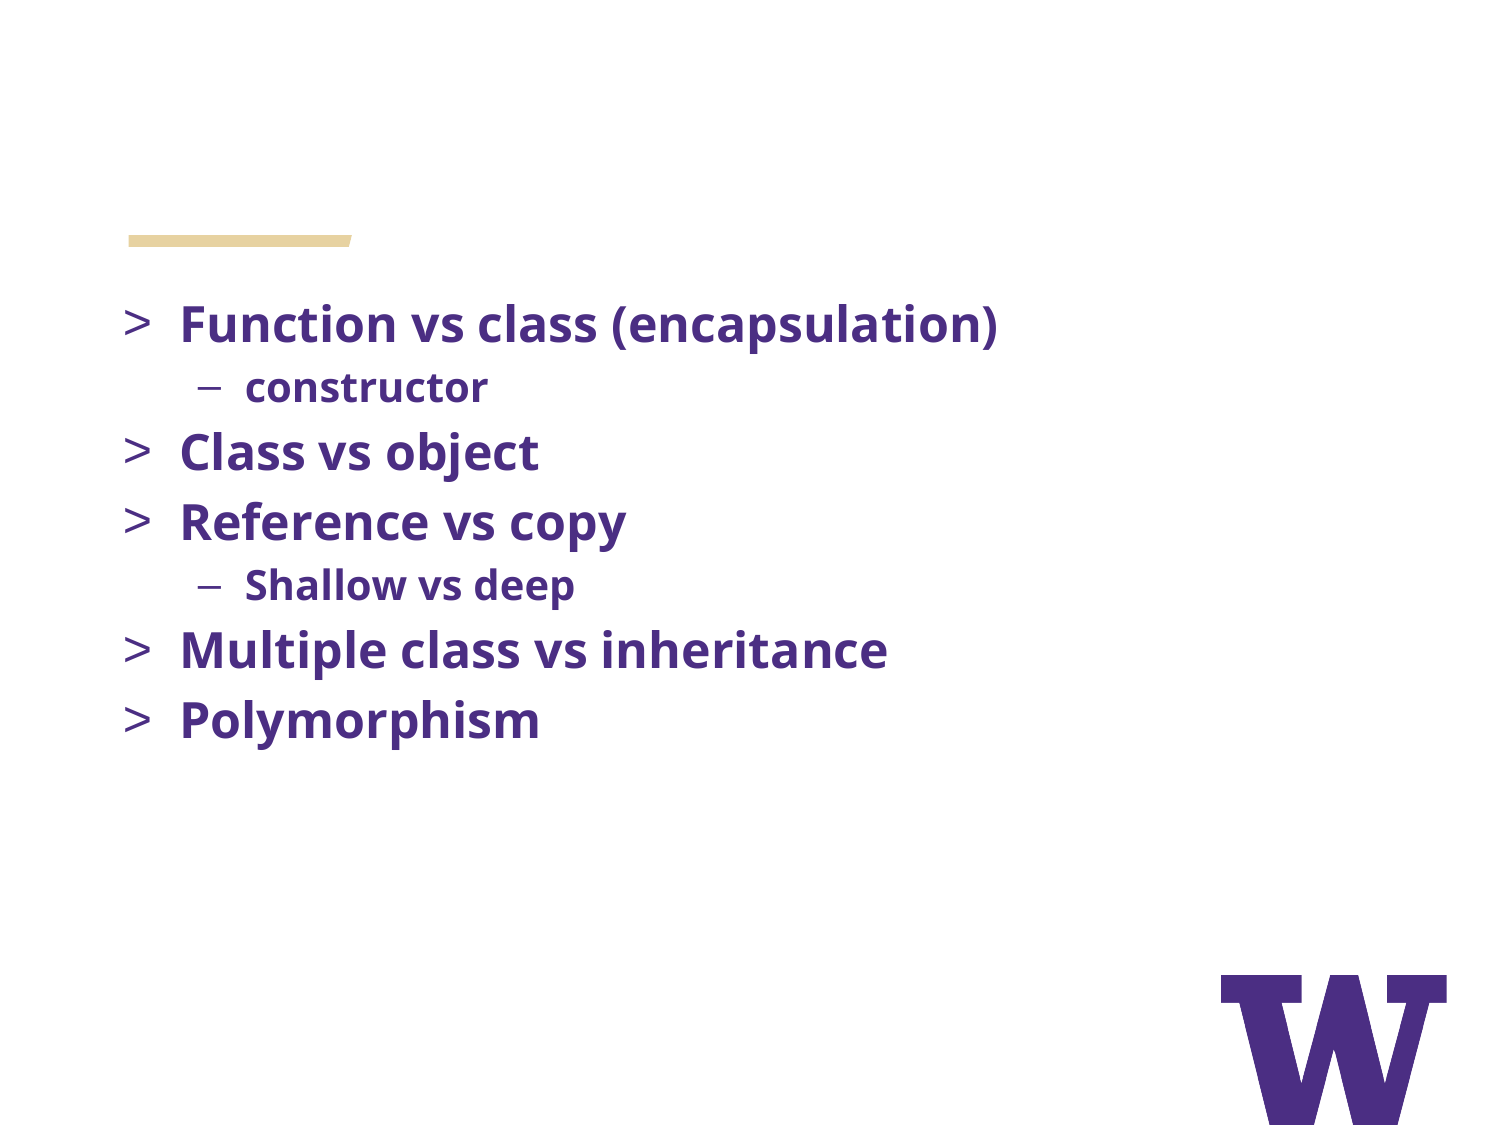

#
Function vs class (encapsulation)
constructor
Class vs object
Reference vs copy
Shallow vs deep
Multiple class vs inheritance
Polymorphism